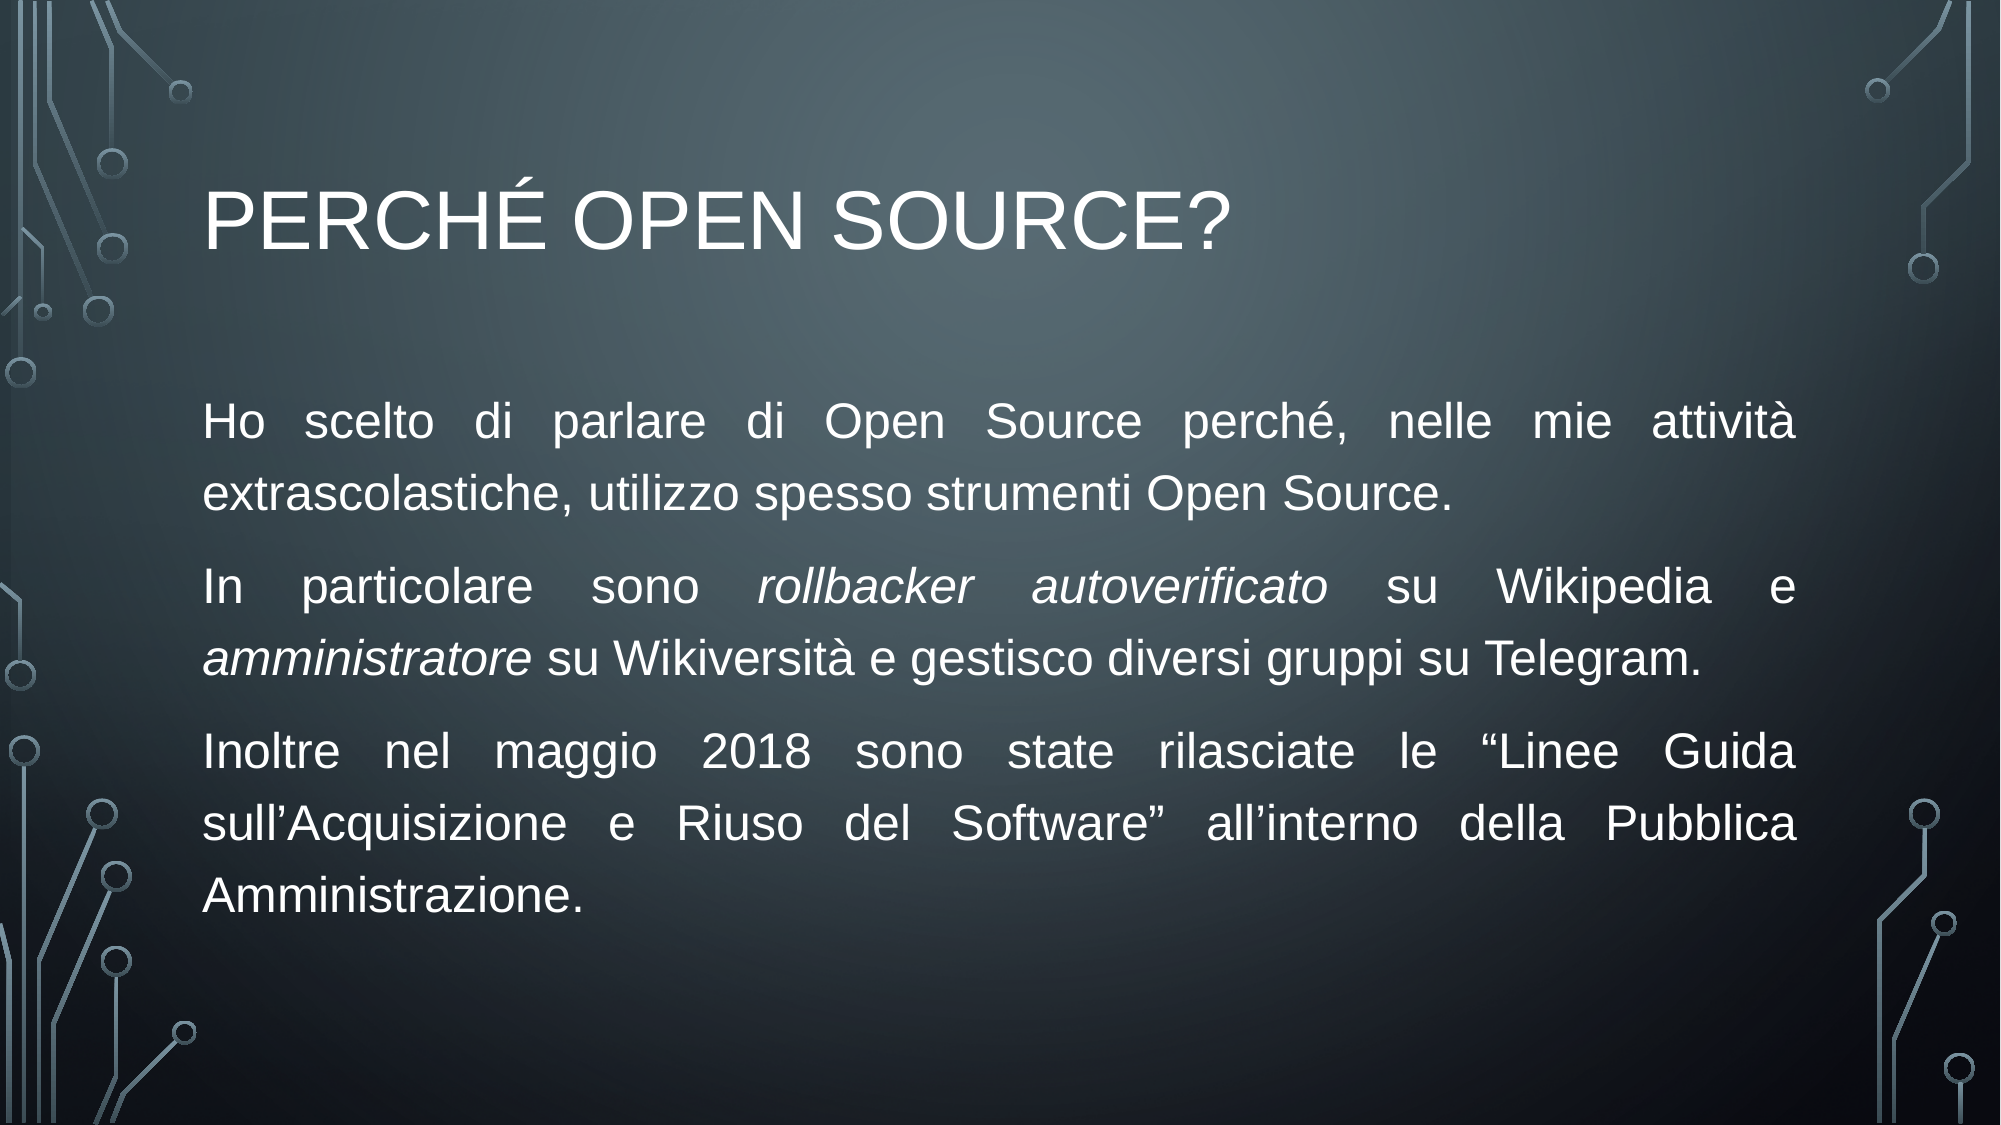

# Perché Open Source?
Ho scelto di parlare di Open Source perché, nelle mie attività extrascolastiche, utilizzo spesso strumenti Open Source.
In particolare sono rollbacker autoverificato su Wikipedia e amministratore su Wikiversità e gestisco diversi gruppi su Telegram.
Inoltre nel maggio 2018 sono state rilasciate le “Linee Guida sull’Acquisizione e Riuso del Software” all’interno della Pubblica Amministrazione.